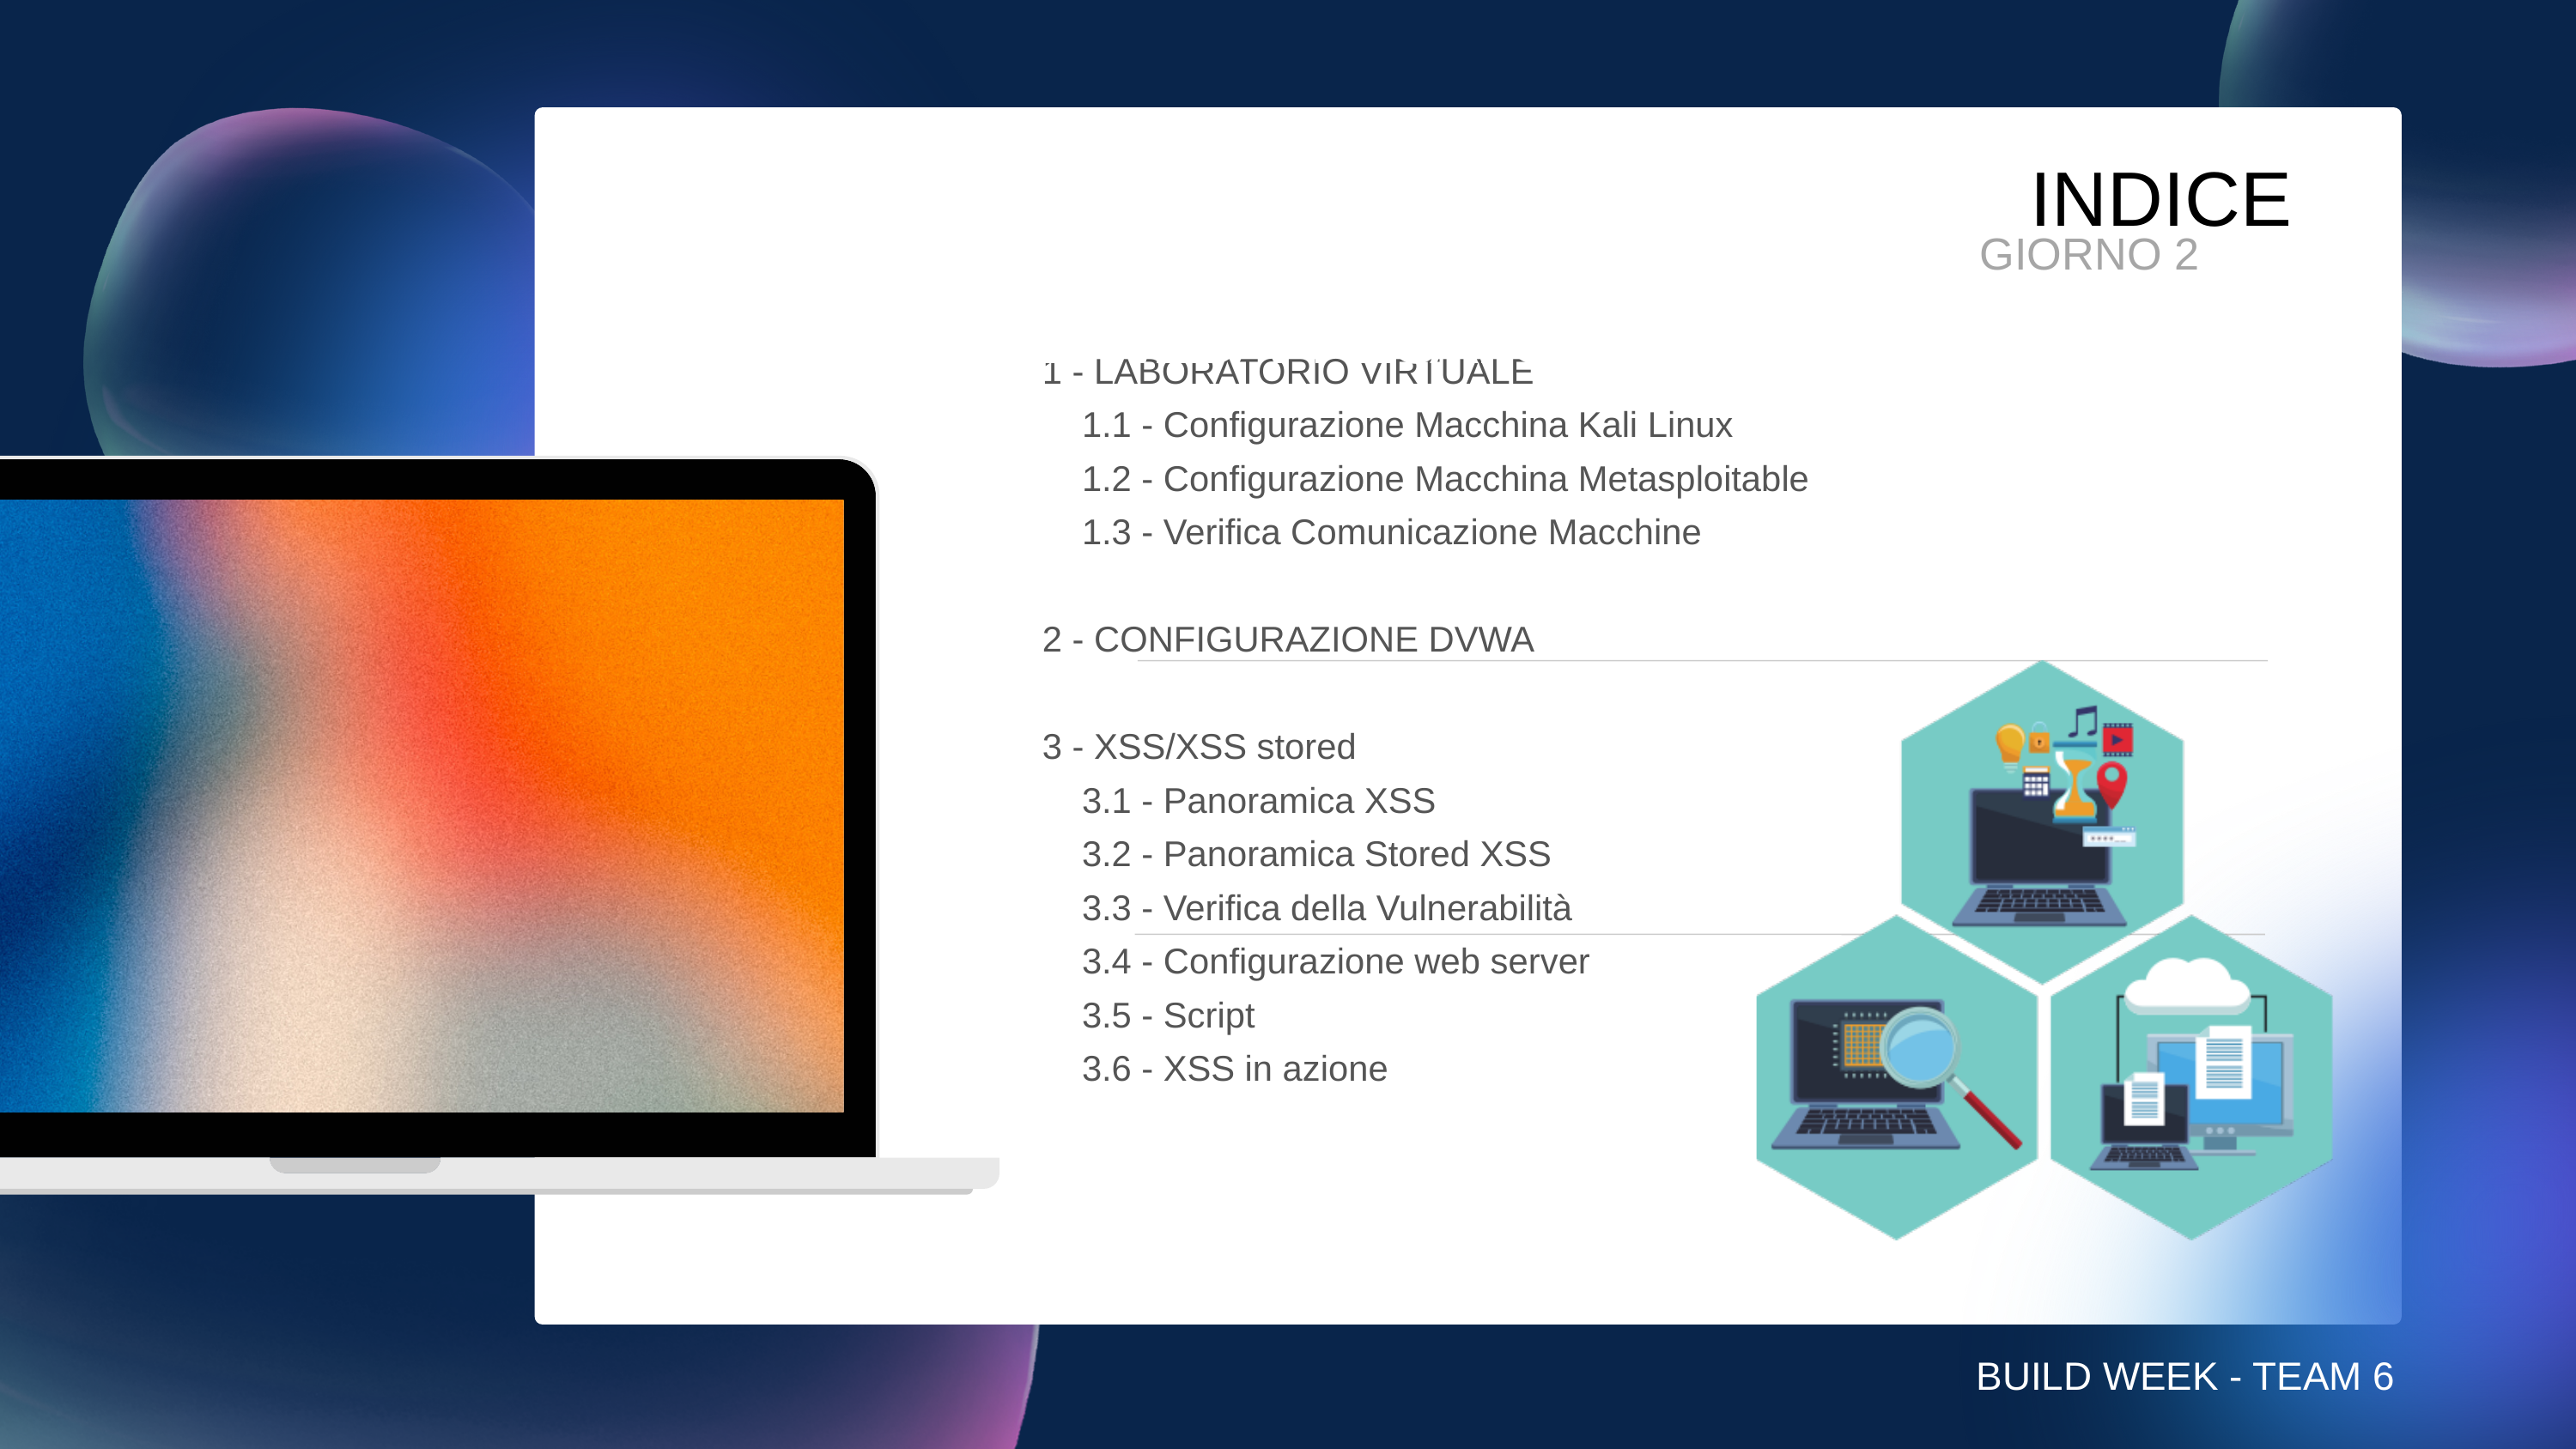

INDICE
INDICE
GIORNO 2
GIORNO 2 - WEB APPLICATION EXPLOIT XSS
1 - LABORATORIO VIRTUALE
    1.1 - Configurazione Macchina Kali Linux
    1.2 - Configurazione Macchina Metasploitable
    1.3 - Verifica Comunicazione Macchine

2 - CONFIGURAZIONE DVWA

3 - XSS/XSS stored
    3.1 - Panoramica XSS
    3.2 - Panoramica Stored XSS
    3.3 - Verifica della Vulnerabilità
    3.4 - Configurazione web server
    3.5 - Script
    3.6 - XSS in azione

BUILD WEEK - TEAM 6